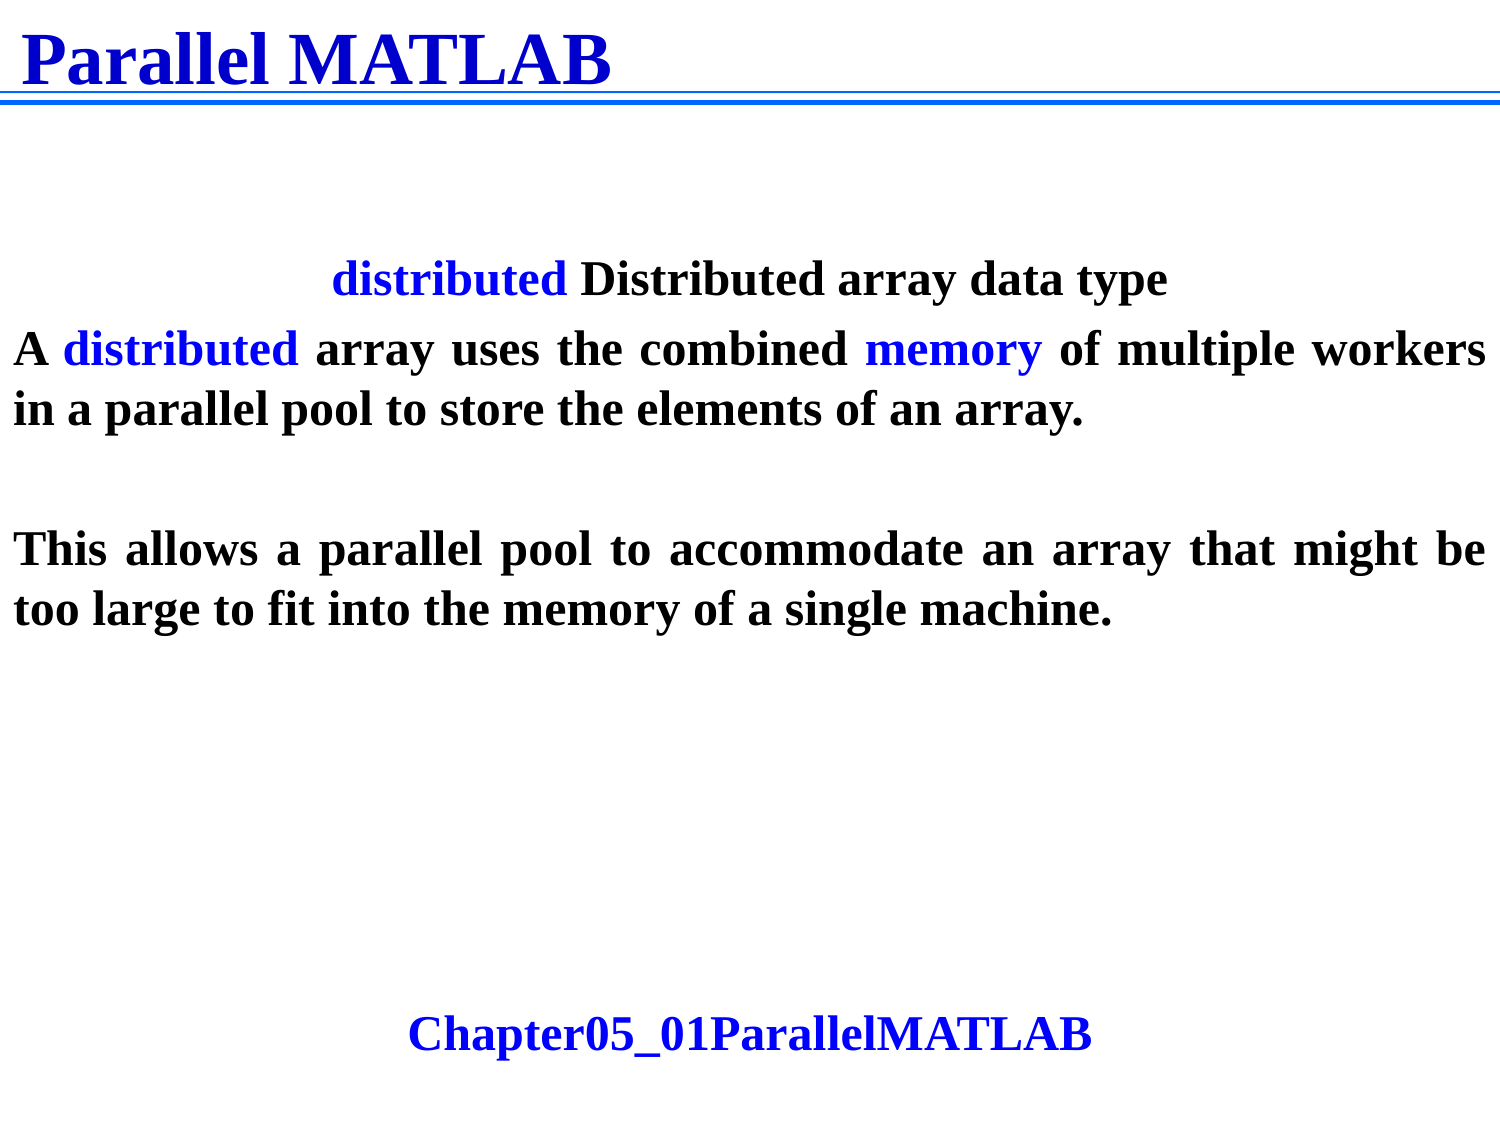

Parallel MATLAB

distributed Distributed array data type
A distributed array uses the combined memory of multiple workers in a parallel pool to store the elements of an array.

This allows a parallel pool to accommodate an array that might be too large to fit into the memory of a single machine.
Chapter05_01ParallelMATLAB